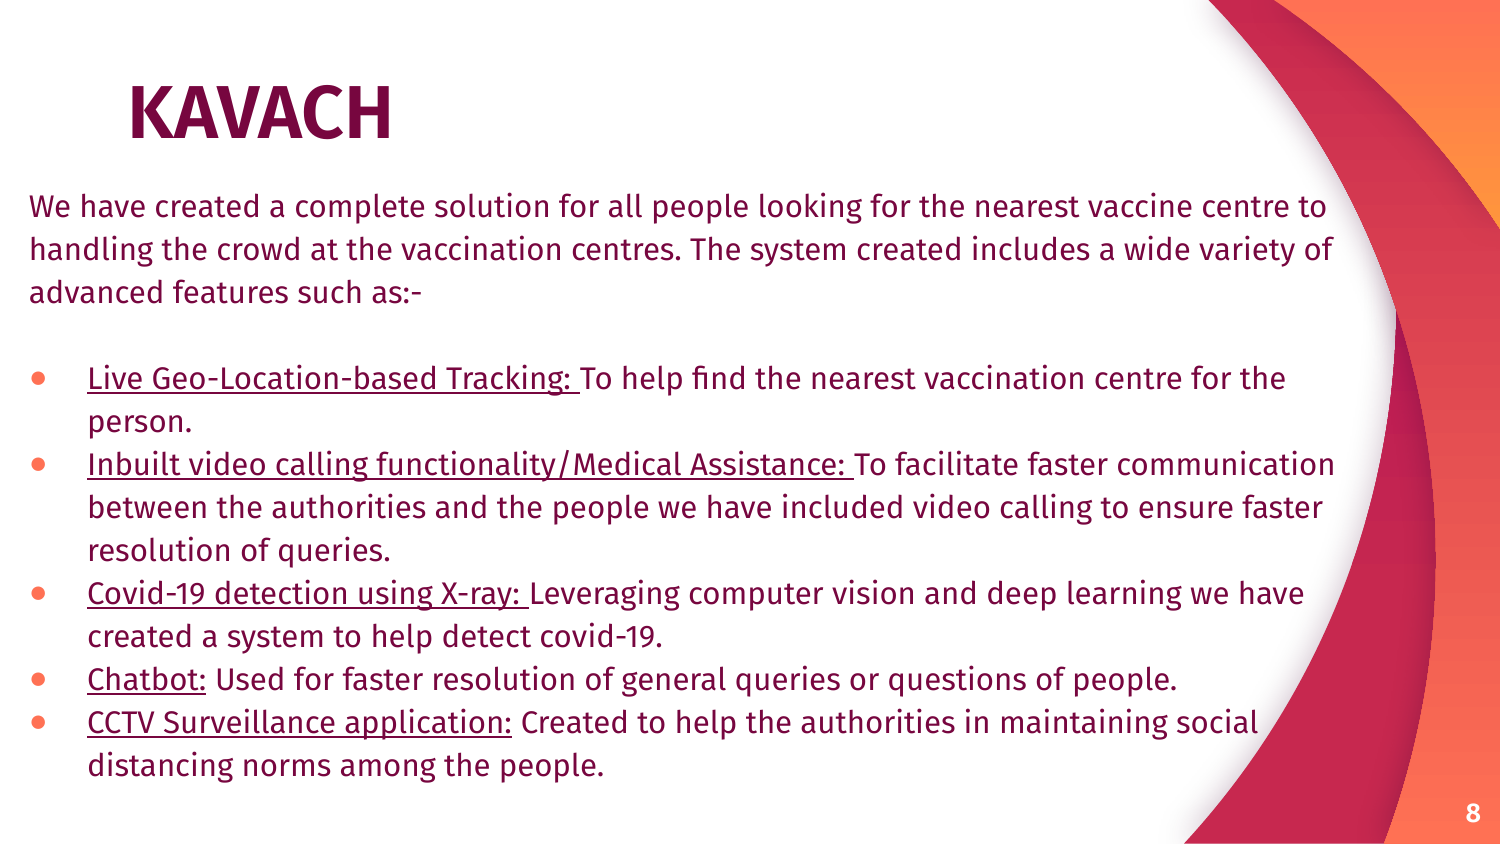

# KAVACH
We have created a complete solution for all people looking for the nearest vaccine centre to handling the crowd at the vaccination centres. The system created includes a wide variety of advanced features such as:-

Live Geo-Location-based Tracking: To help find the nearest vaccination centre for the person.
Inbuilt video calling functionality/Medical Assistance: To facilitate faster communication between the authorities and the people we have included video calling to ensure faster resolution of queries.
Covid-19 detection using X-ray: Leveraging computer vision and deep learning we have created a system to help detect covid-19.
Chatbot: Used for faster resolution of general queries or questions of people.
CCTV Surveillance application: Created to help the authorities in maintaining social distancing norms among the people.

8